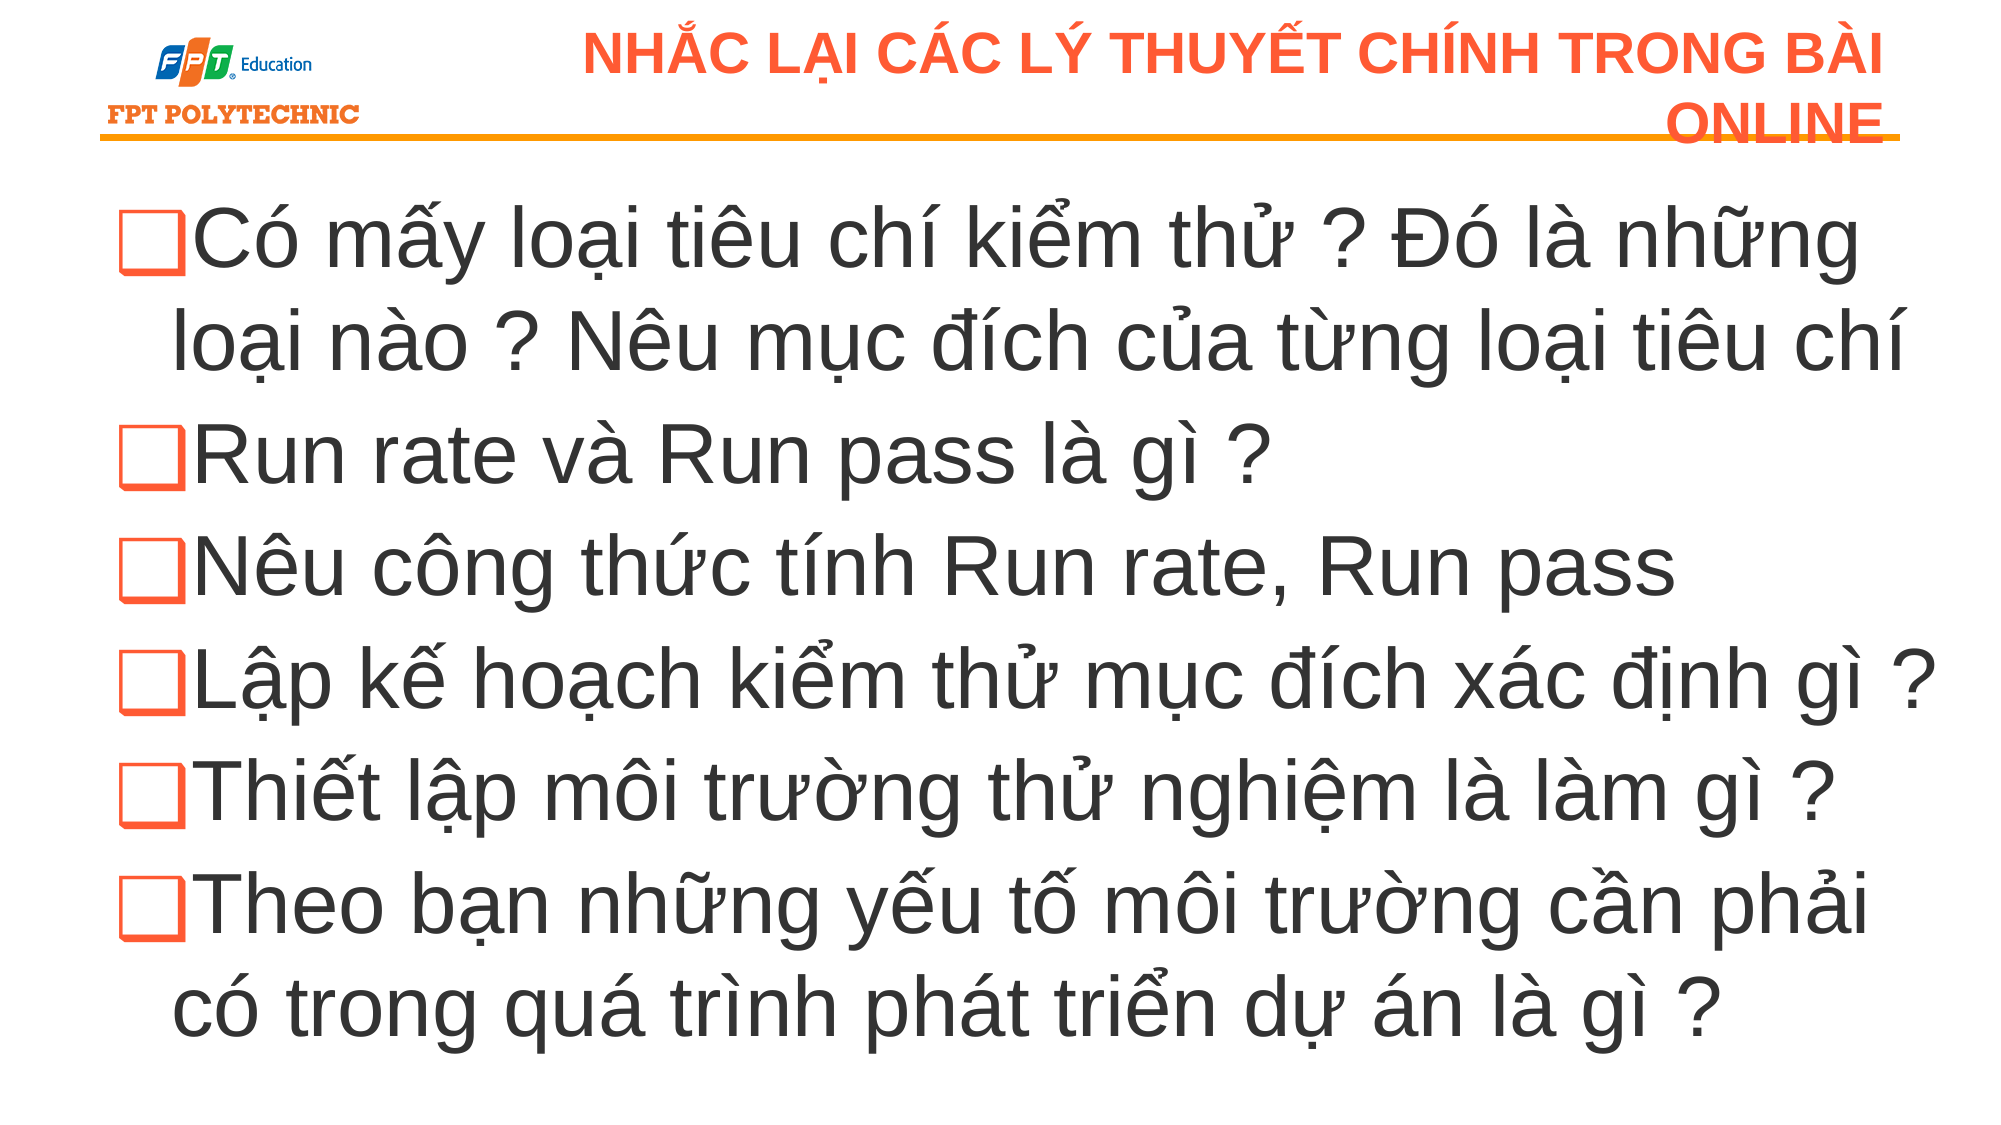

# Nhắc lại các lý thuyết chính trong bài online
Có mấy loại tiêu chí kiểm thử ? Đó là những loại nào ? Nêu mục đích của từng loại tiêu chí
Run rate và Run pass là gì ?
Nêu công thức tính Run rate, Run pass
Lập kế hoạch kiểm thử mục đích xác định gì ?
Thiết lập môi trường thử nghiệm là làm gì ?
Theo bạn những yếu tố môi trường cần phải có trong quá trình phát triển dự án là gì ?